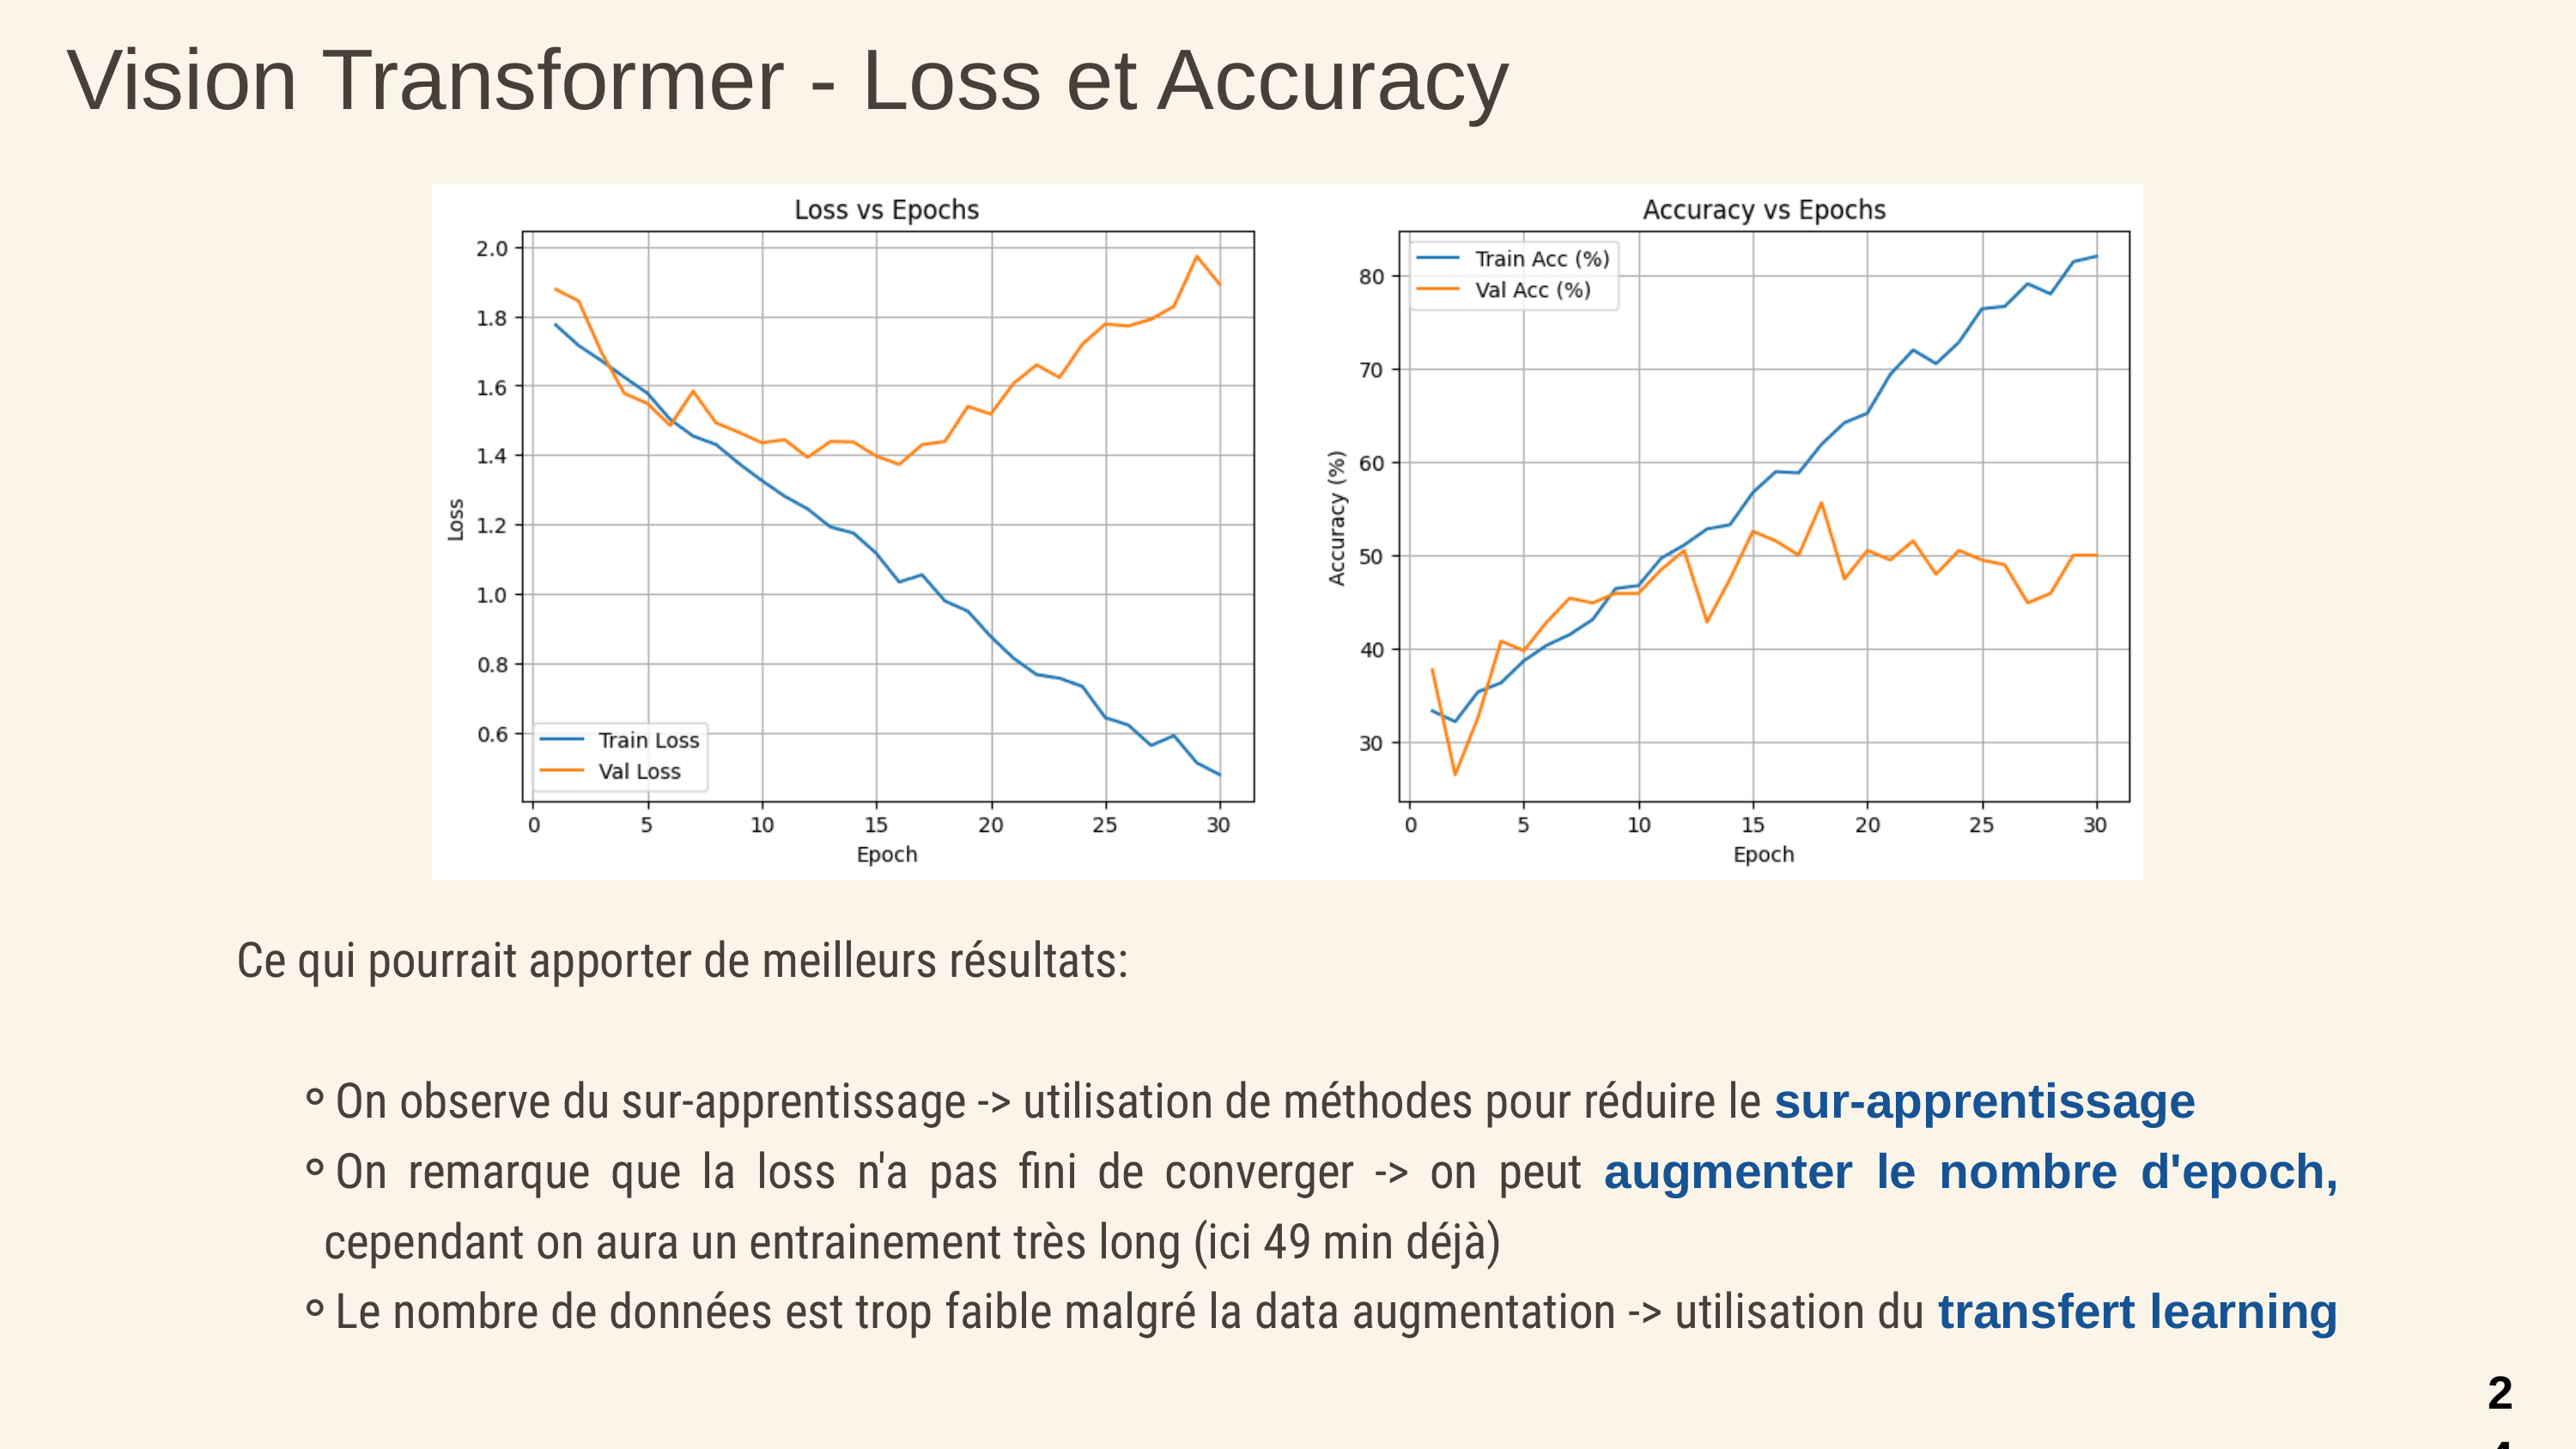

Vision Transformer - Loss et Accuracy

Ce qui pourrait apporter de meilleurs résultats:

On observe du sur-apprentissage -> utilisation de méthodes pour réduire le sur-apprentissage
On remarque que la loss n'a pas fini de converger -> on peut augmenter le nombre d'epoch, cependant on aura un entrainement très long (ici 49 min déjà)
Le nombre de données est trop faible malgré la data augmentation -> utilisation du transfert learning
24